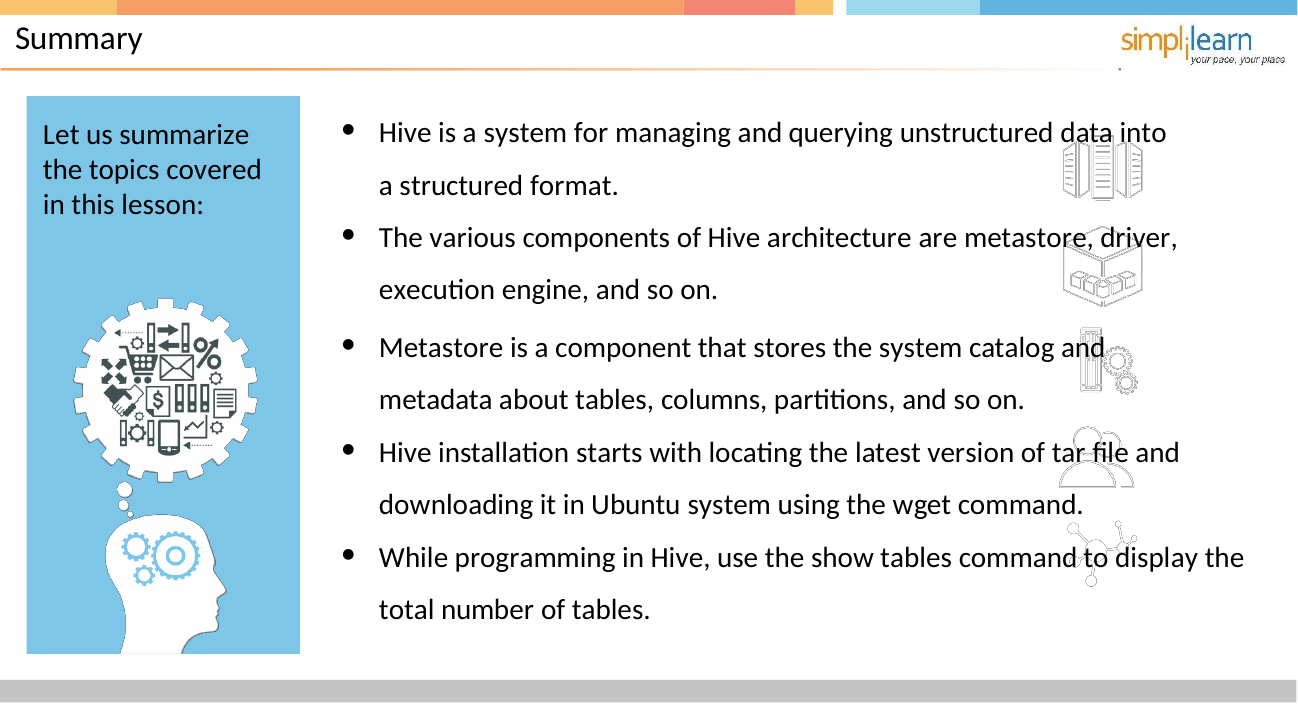

# Summary

Hive is a system for managing and querying unstructured data into a structured format.
The various components of Hive architecture are metastore, driver,
execution engine, and so on.
Metastore is a component that stores the system catalog and metadata about tables, columns, partitions, and so on.
Hive installation starts with locating the latest version of tar file and downloading it in Ubuntu system using the wget command.
While programming in Hive, use the show tables command to display the total number of tables.

Let us summarize the topics covered in this lesson: